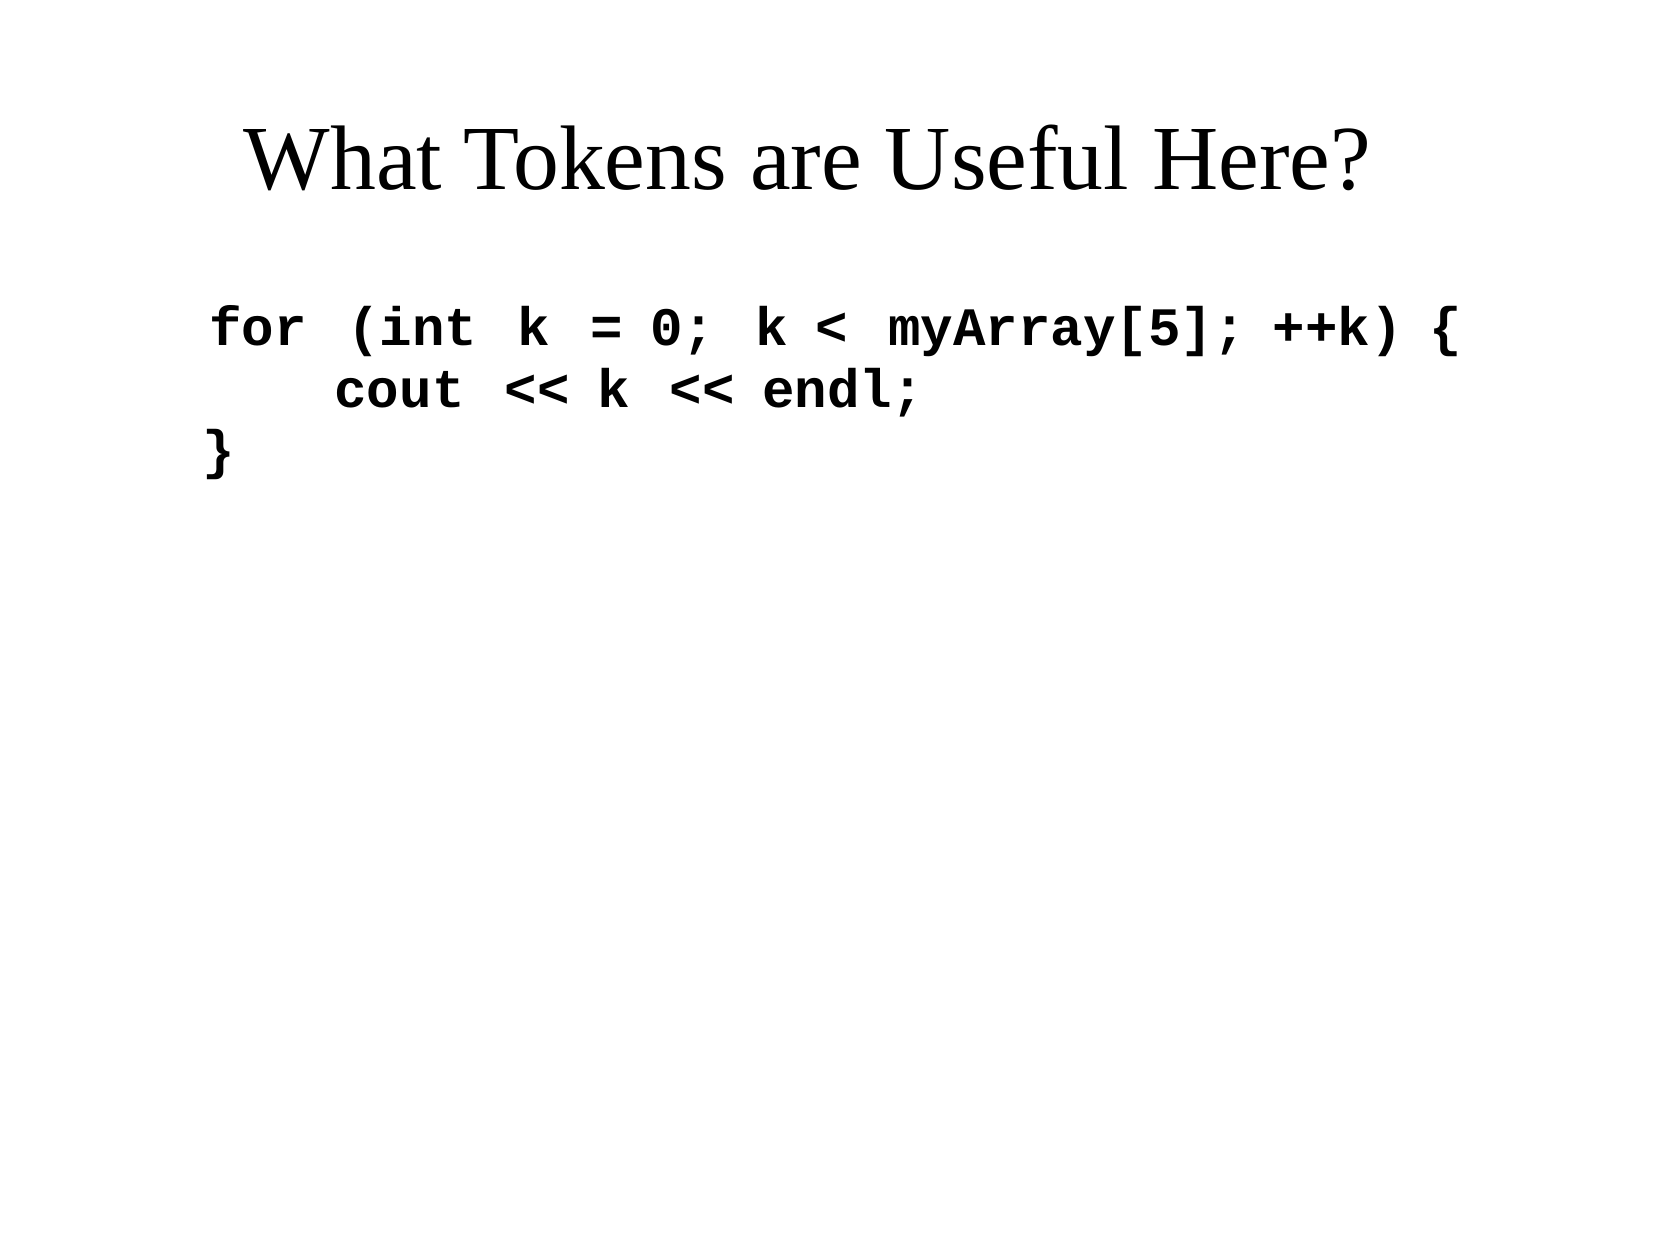

What Tokens are Useful Here?
for   (int   k   =  0;   k  <   myArray[5];  ++k)  {
cout   <<  k   <<  endl;
}